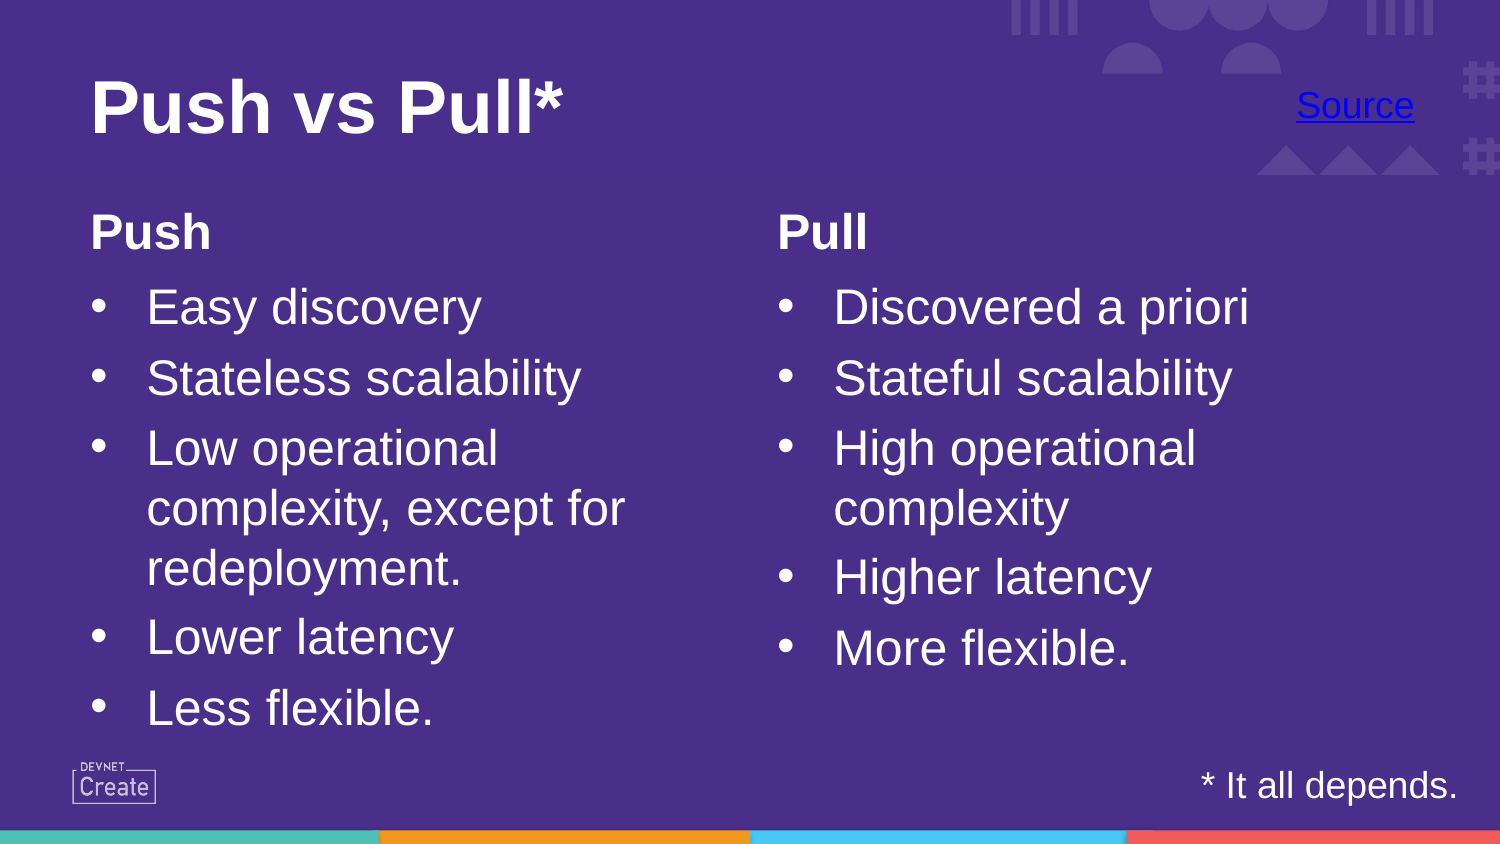

# Push vs Pull*
Source
Push
Pull
Easy discovery
Stateless scalability
Low operational complexity, except for redeployment.
Lower latency
Less flexible.

Discovered a priori
Stateful scalability
High operational complexity
Higher latency
More flexible.
* It all depends.